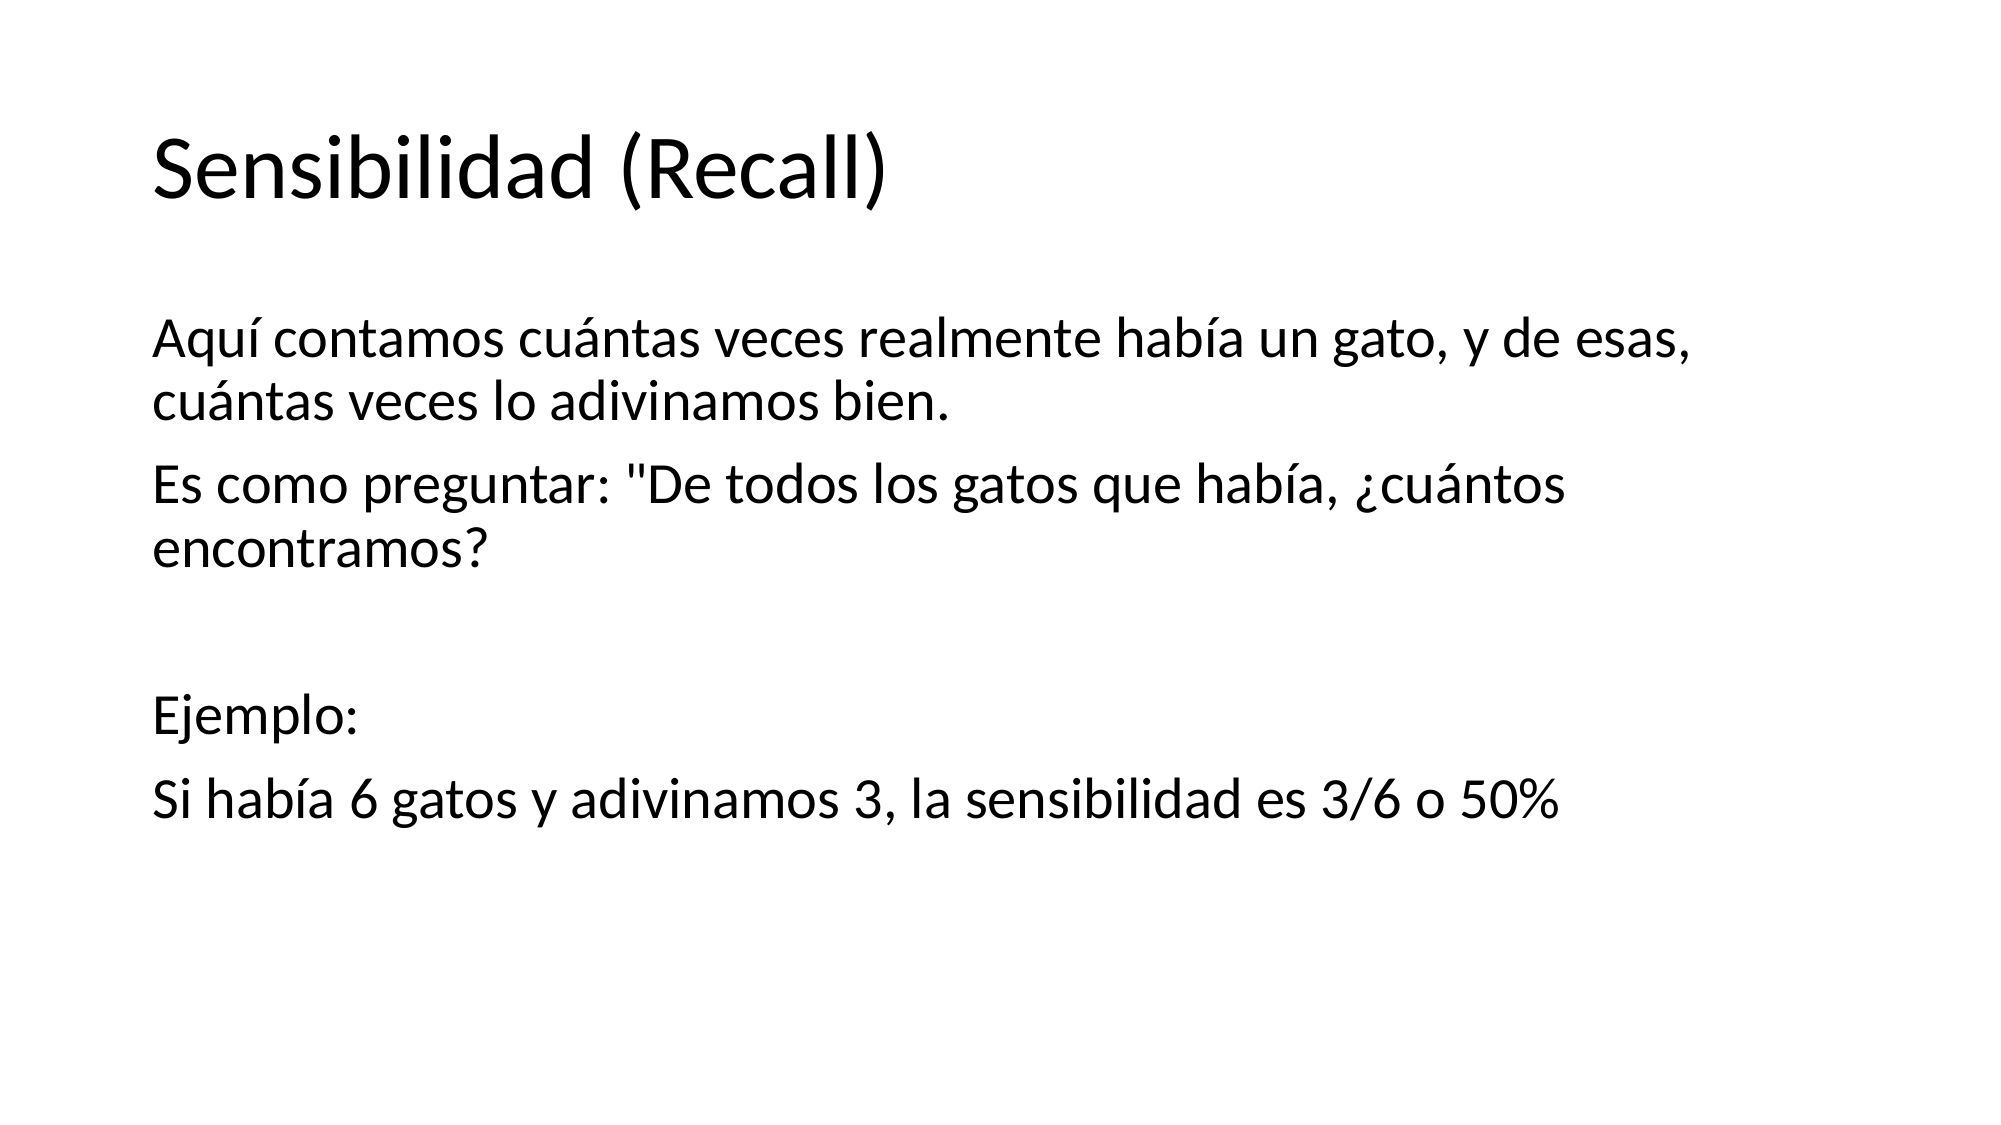

# Sensibilidad (Recall)
Aquí contamos cuántas veces realmente había un gato, y de esas, cuántas veces lo adivinamos bien.
Es como preguntar: "De todos los gatos que había, ¿cuántos encontramos?

Ejemplo:
Si había 6 gatos y adivinamos 3, la sensibilidad es 3/6 o 50%